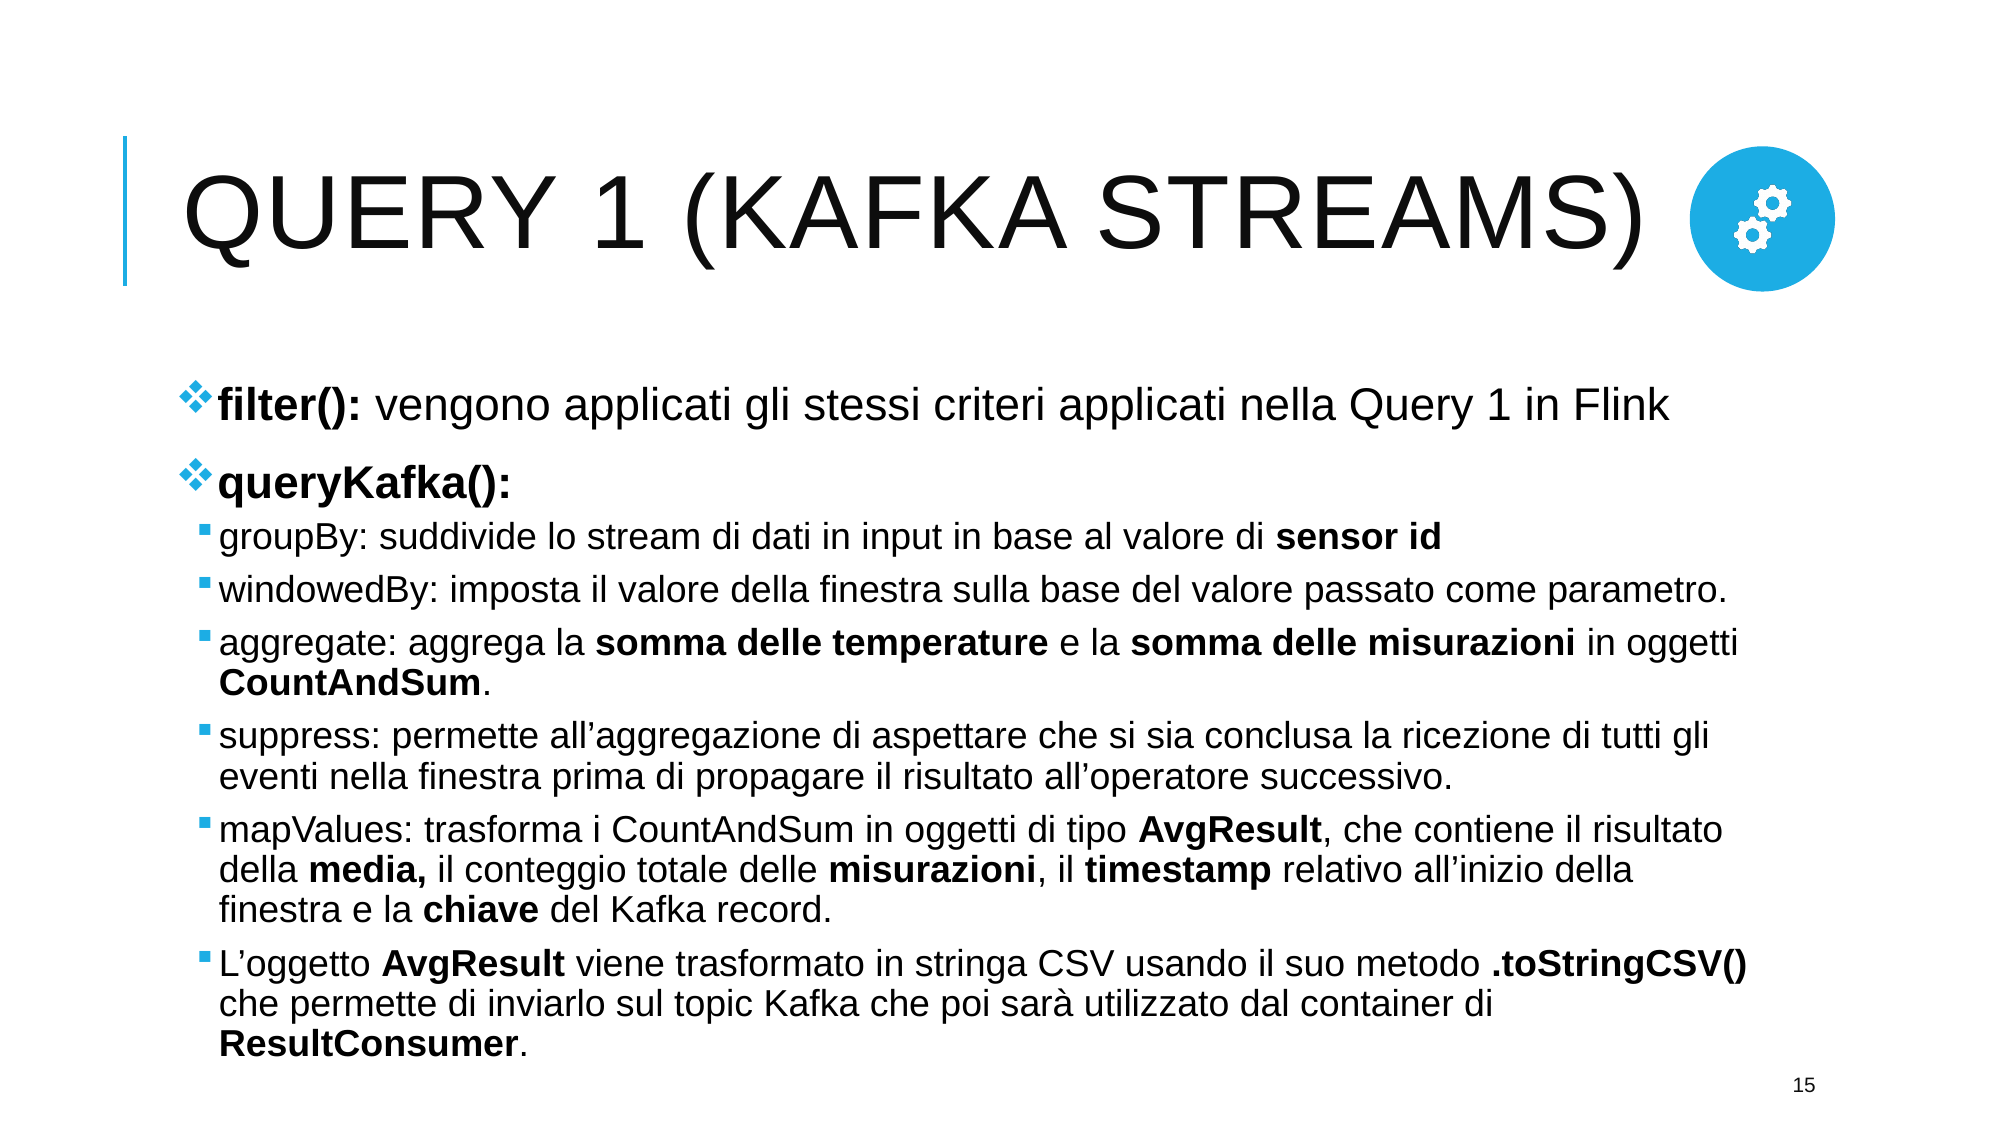

# Query 1 (kafka streams)

filter(): vengono applicati gli stessi criteri applicati nella Query 1 in Flink
queryKafka():
groupBy: suddivide lo stream di dati in input in base al valore di sensor id
windowedBy: imposta il valore della finestra sulla base del valore passato come parametro.
aggregate: aggrega la somma delle temperature e la somma delle misurazioni in oggetti CountAndSum.
suppress: permette all’aggregazione di aspettare che si sia conclusa la ricezione di tutti gli eventi nella finestra prima di propagare il risultato all’operatore successivo.
mapValues: trasforma i CountAndSum in oggetti di tipo AvgResult, che contiene il risultato della media, il conteggio totale delle misurazioni, il timestamp relativo all’inizio della finestra e la chiave del Kafka record.
L’oggetto AvgResult viene trasformato in stringa CSV usando il suo metodo .toStringCSV() che permette di inviarlo sul topic Kafka che poi sarà utilizzato dal container di ResultConsumer.

15